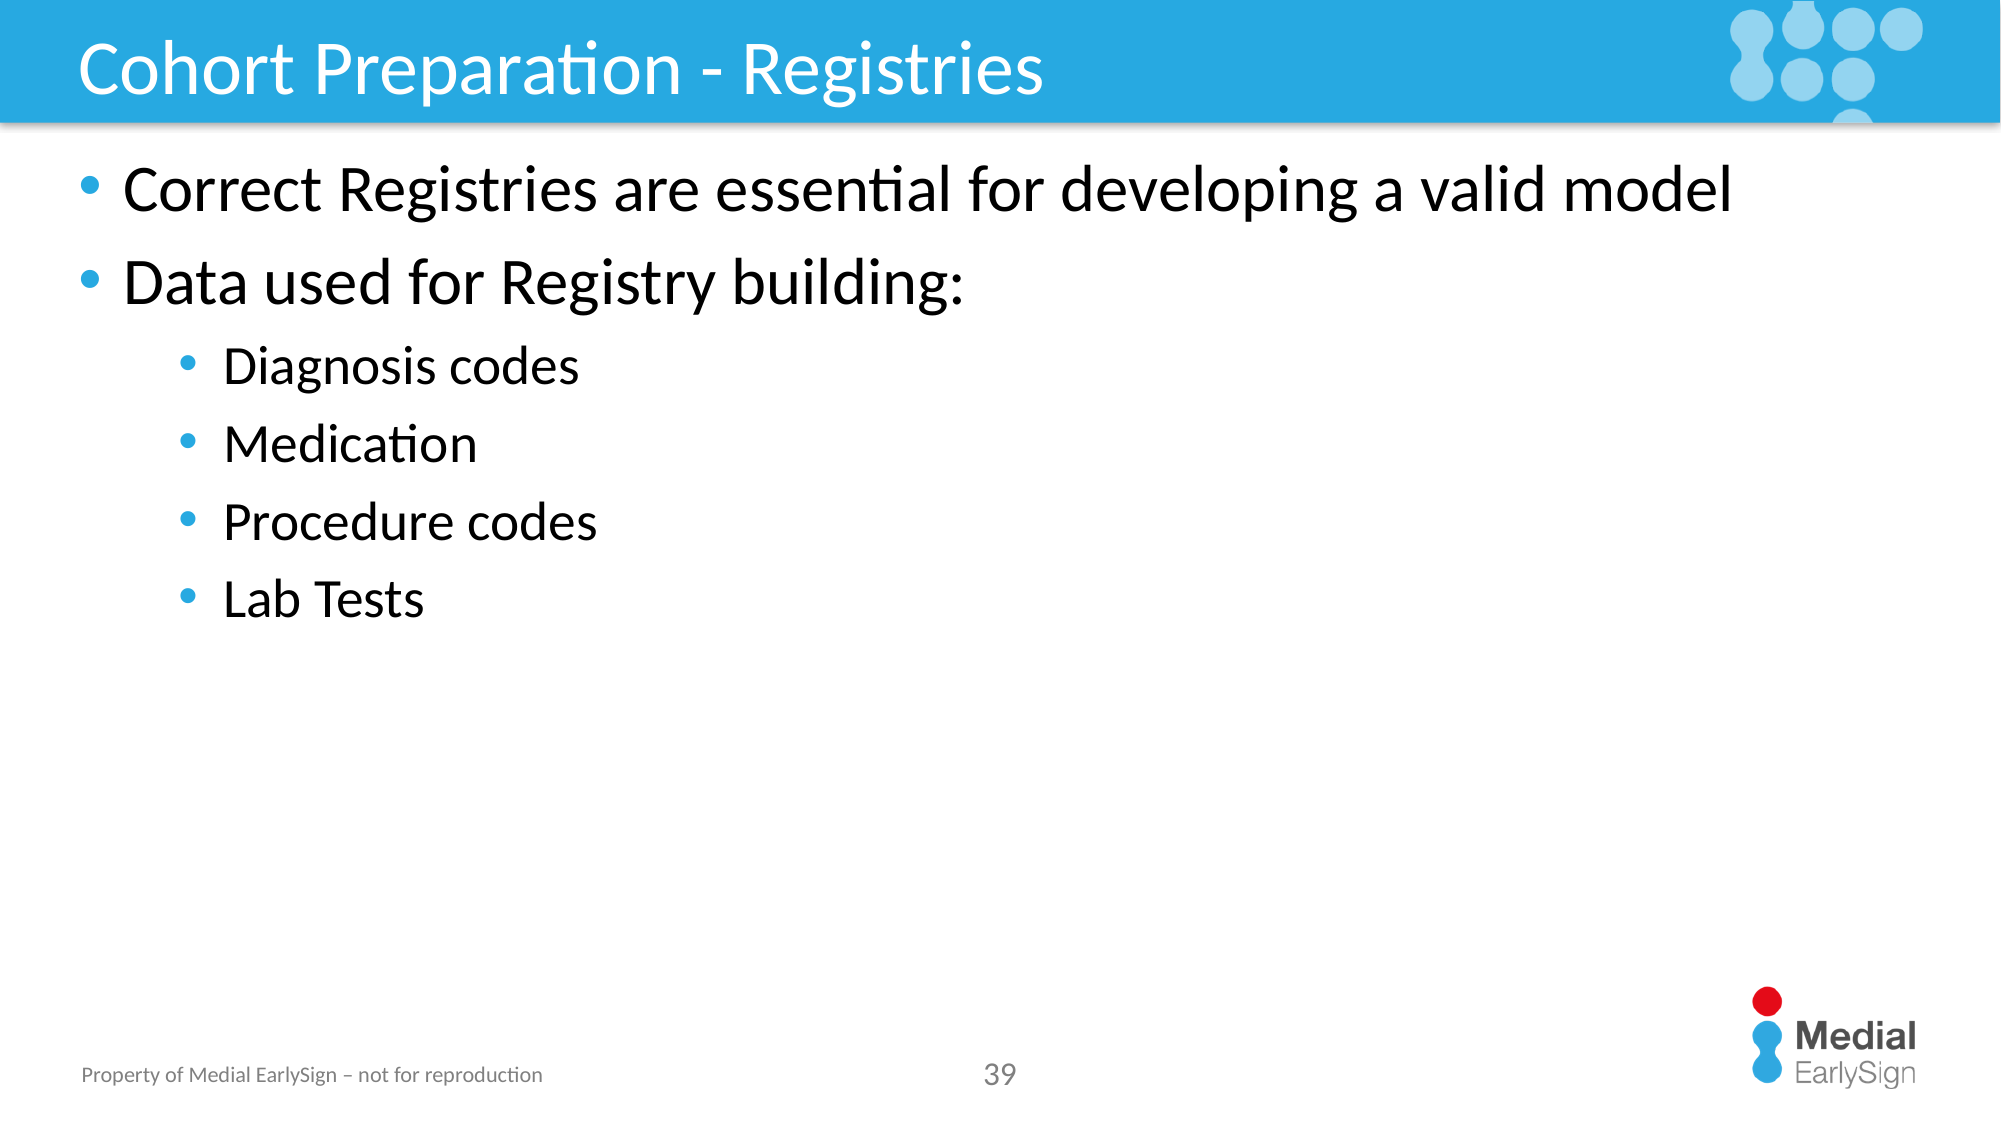

# Cohort Preparation - Registries
Correct Registries are essential for developing a valid model
Data used for Registry building:
Diagnosis codes
Medication
Procedure codes
Lab Tests